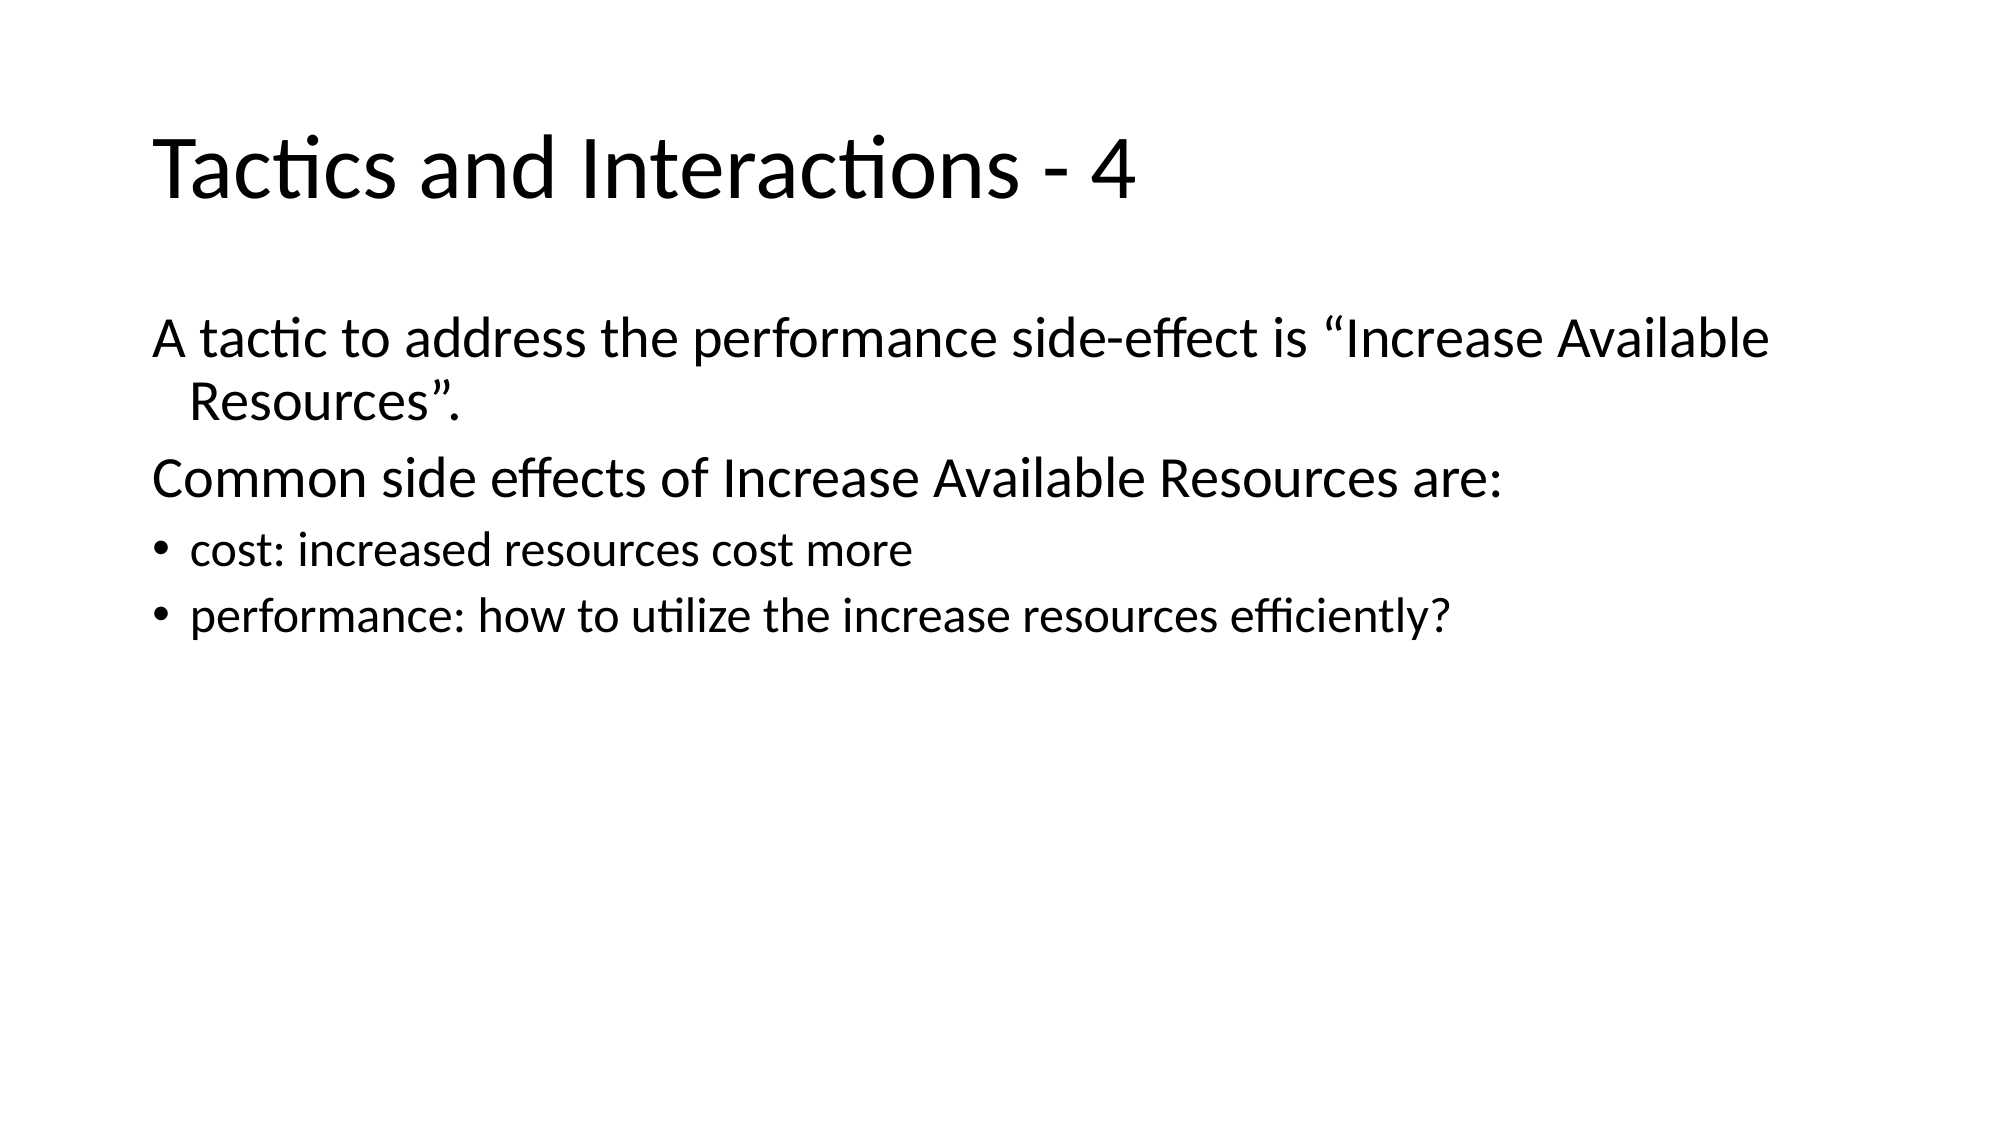

# Tactics and Interactions - 4
A tactic to address the performance side-effect is “Increase Available Resources”.
Common side effects of Increase Available Resources are:
cost: increased resources cost more
performance: how to utilize the increase resources efficiently?